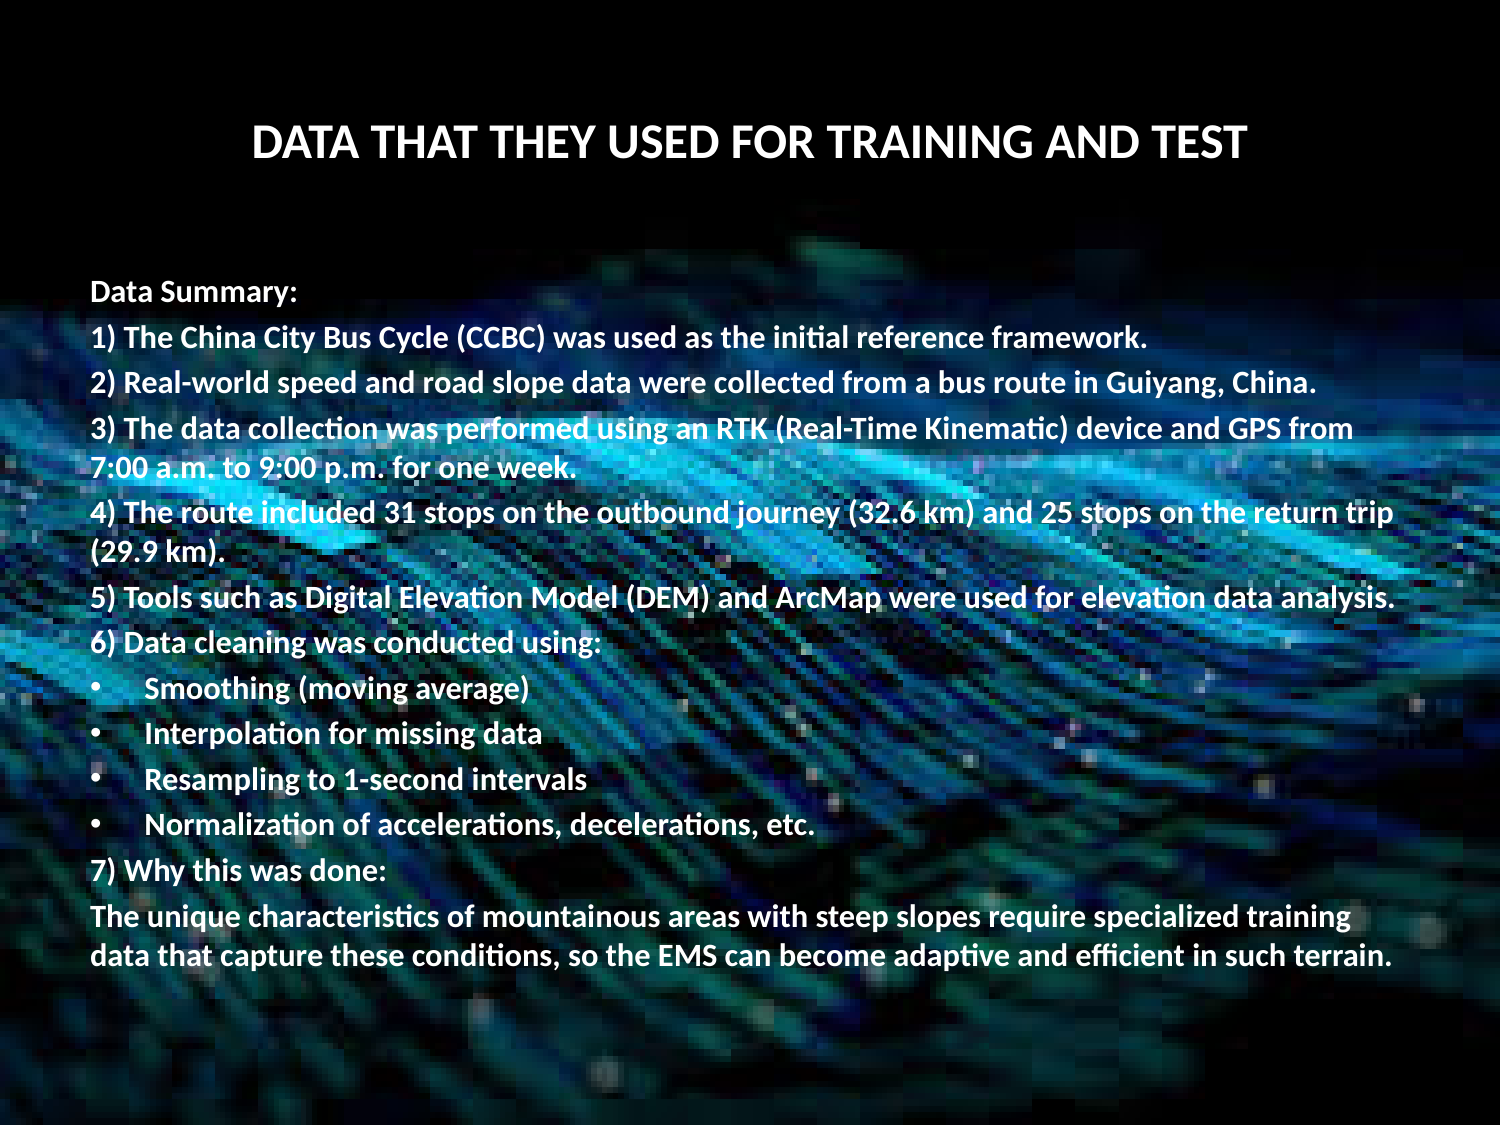

# DATA THAT THEY USED FOR TRAINING AND TEST
Data Summary:
1) The China City Bus Cycle (CCBC) was used as the initial reference framework.
2) Real-world speed and road slope data were collected from a bus route in Guiyang, China.
3) The data collection was performed using an RTK (Real-Time Kinematic) device and GPS from 7:00 a.m. to 9:00 p.m. for one week.
4) The route included 31 stops on the outbound journey (32.6 km) and 25 stops on the return trip (29.9 km).
5) Tools such as Digital Elevation Model (DEM) and ArcMap were used for elevation data analysis.
6) Data cleaning was conducted using:
Smoothing (moving average)
Interpolation for missing data
Resampling to 1-second intervals
Normalization of accelerations, decelerations, etc.
7) Why this was done:
The unique characteristics of mountainous areas with steep slopes require specialized training data that capture these conditions, so the EMS can become adaptive and efficient in such terrain.